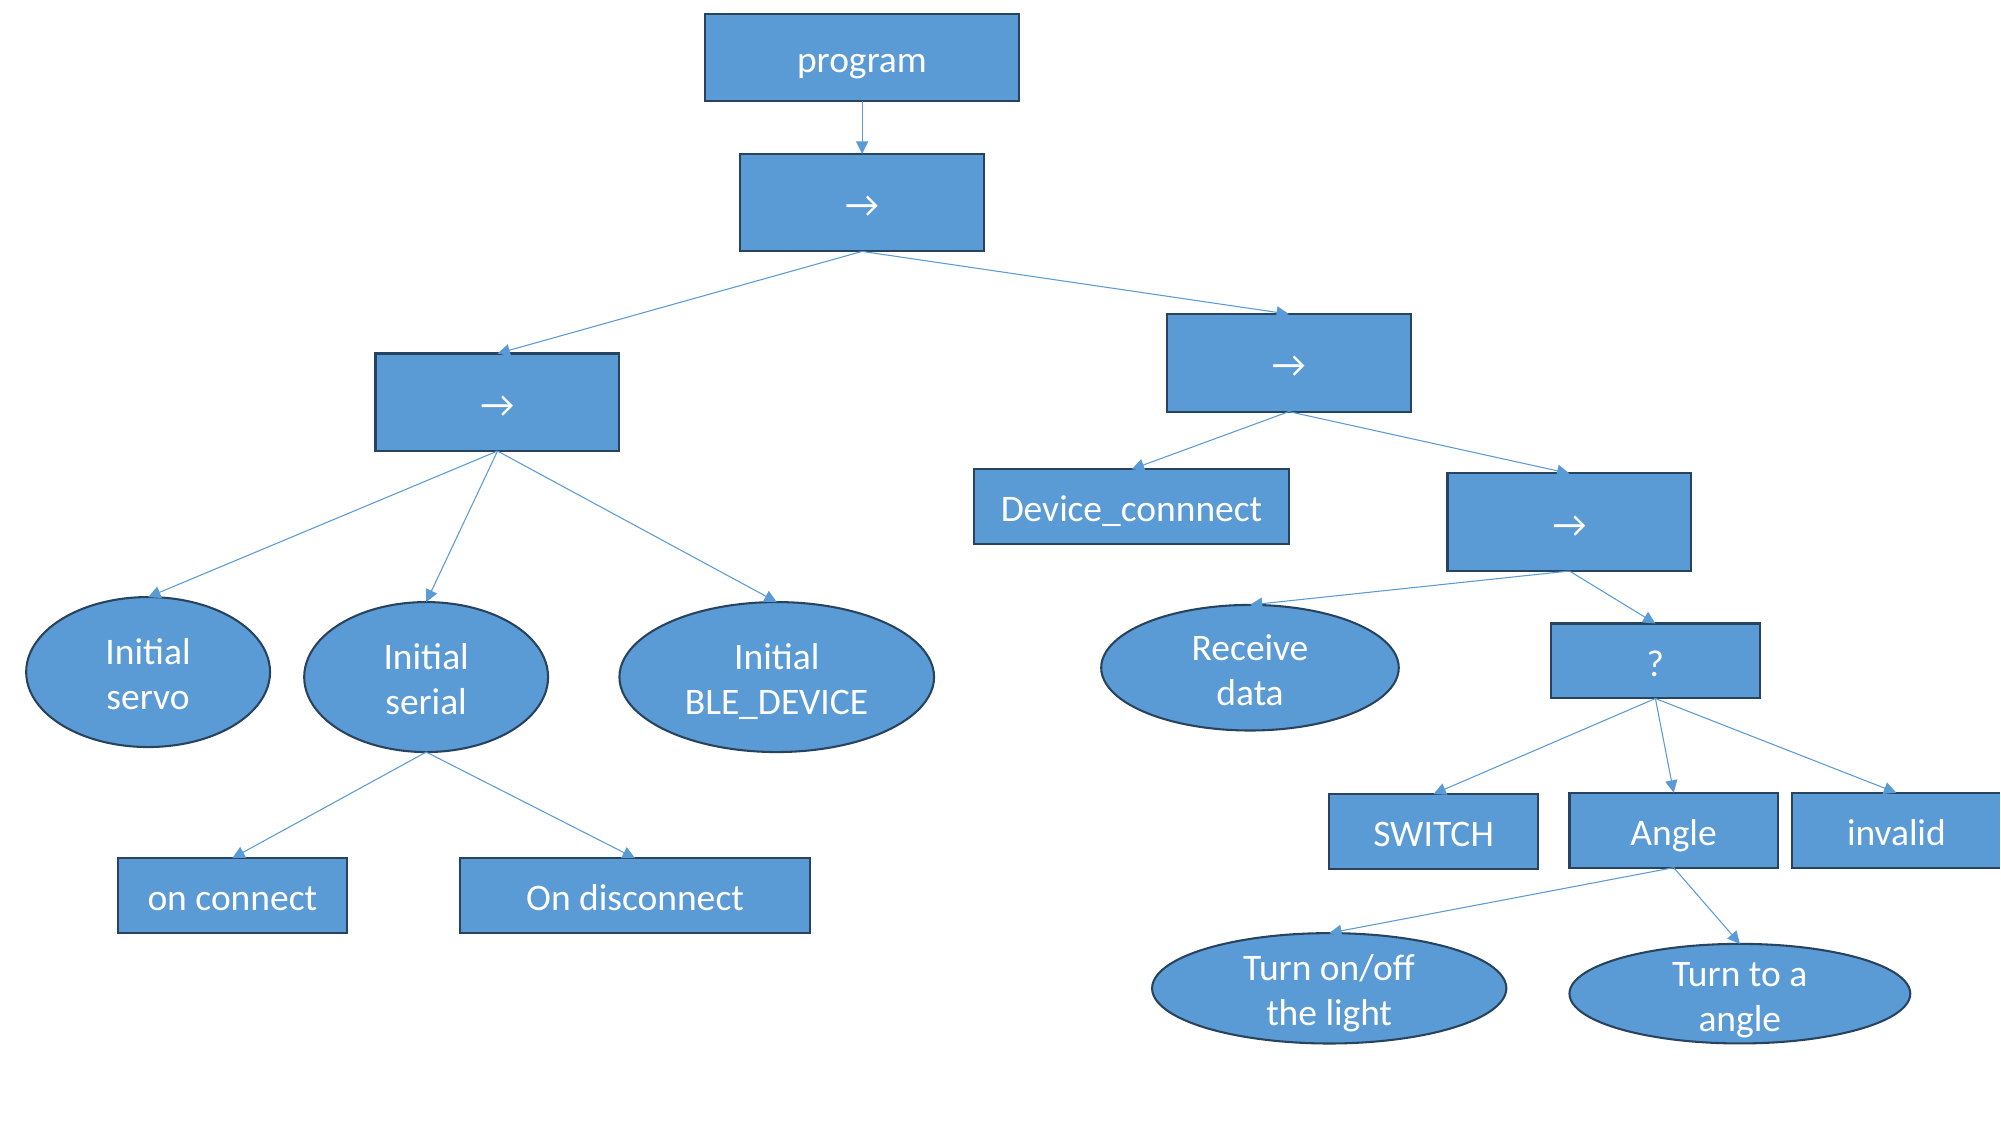

program
→
→
→
Device_connnect
→
Initial servo
Initial BLE_DEVICE
Initial serial
Receive data
?
invalid
Angle
SWITCH
on connect
On disconnect
Turn on/off the light
Turn to a angle